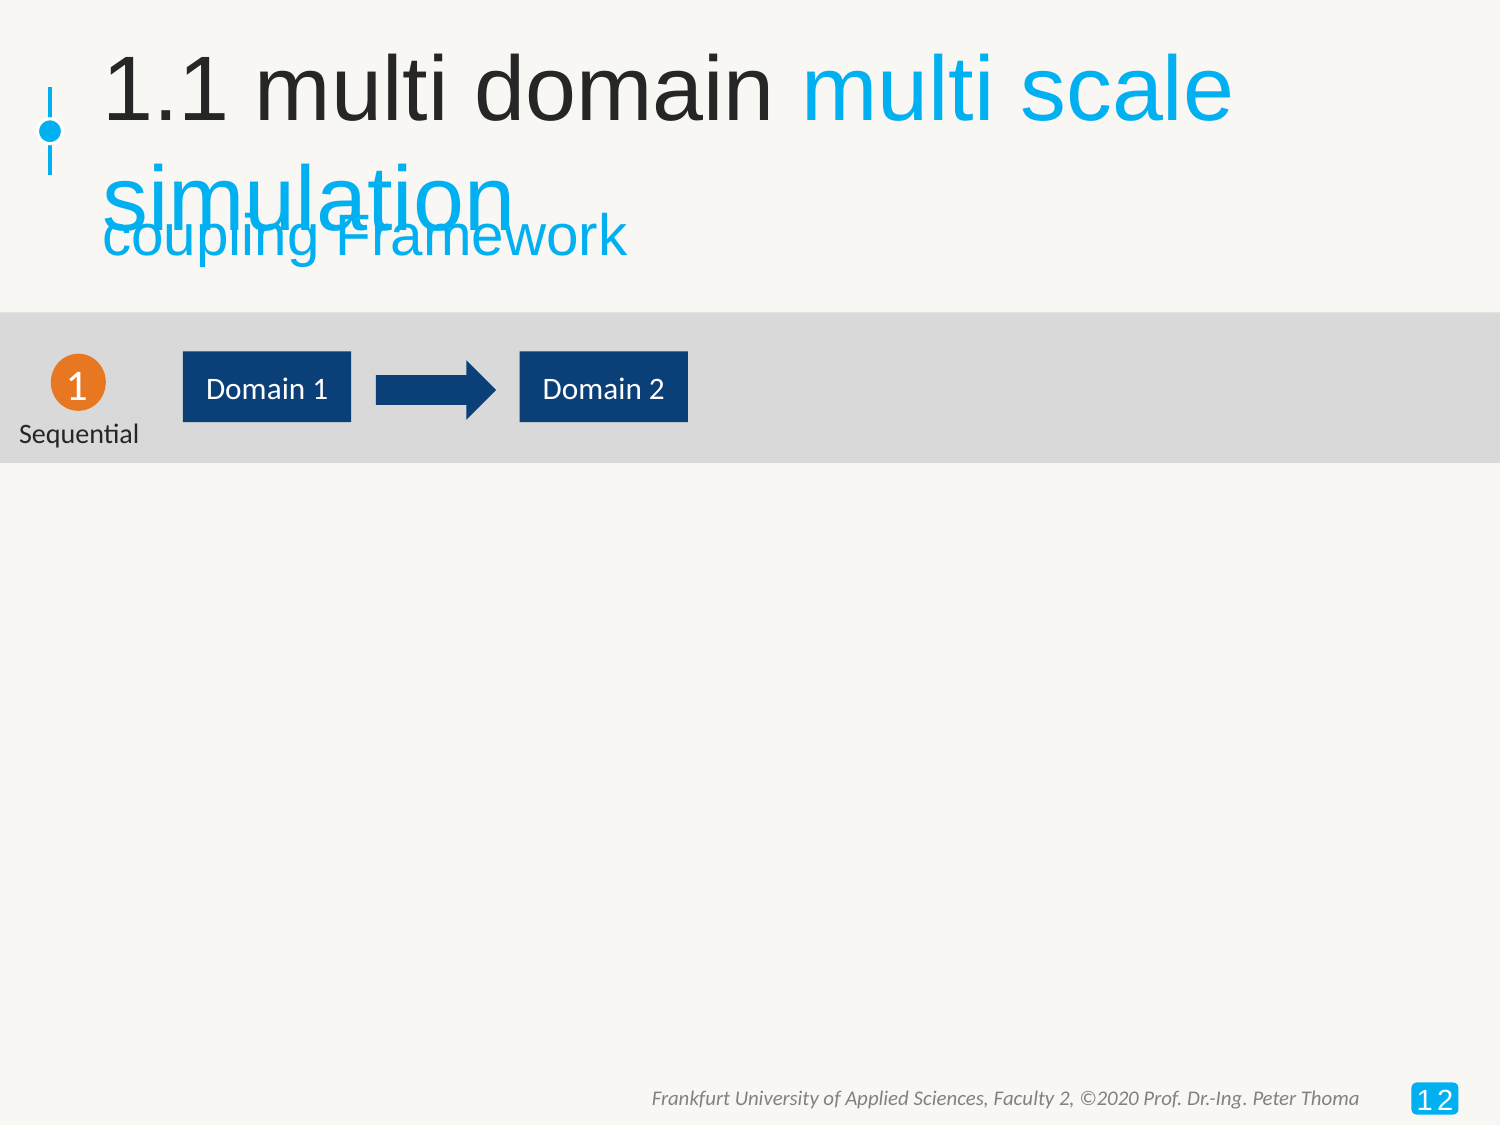

1.1 multi domain multi scale simulation
coupling Framework

1
Domain 1
Domain 2

Sequential